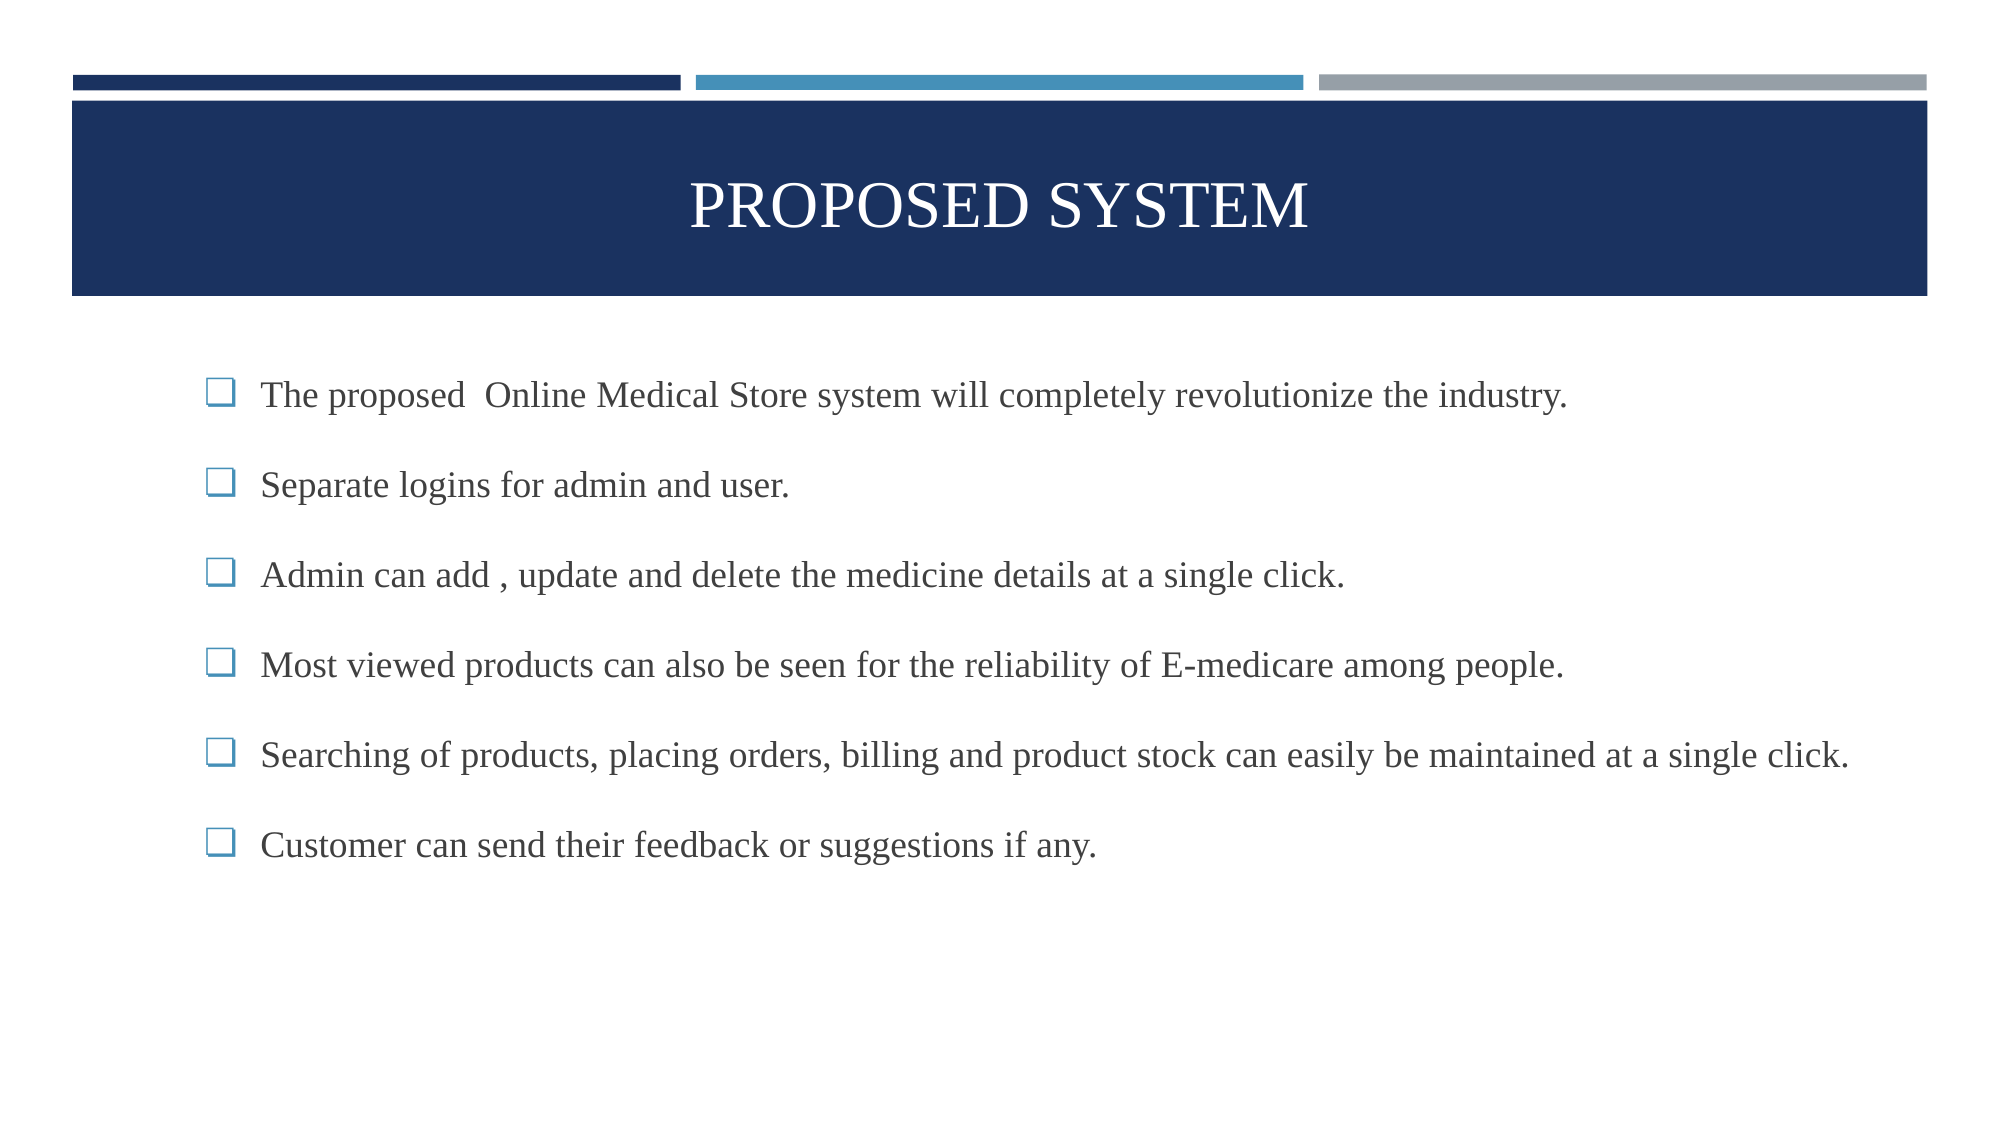

# PROPOSED SYSTEM
The proposed  Online Medical Store system will completely revolutionize the industry.
Separate logins for admin and user.
Admin can add , update and delete the medicine details at a single click.
Most viewed products can also be seen for the reliability of E-medicare among people.
Searching of products, placing orders, billing and product stock can easily be maintained at a single click.
Customer can send their feedback or suggestions if any.